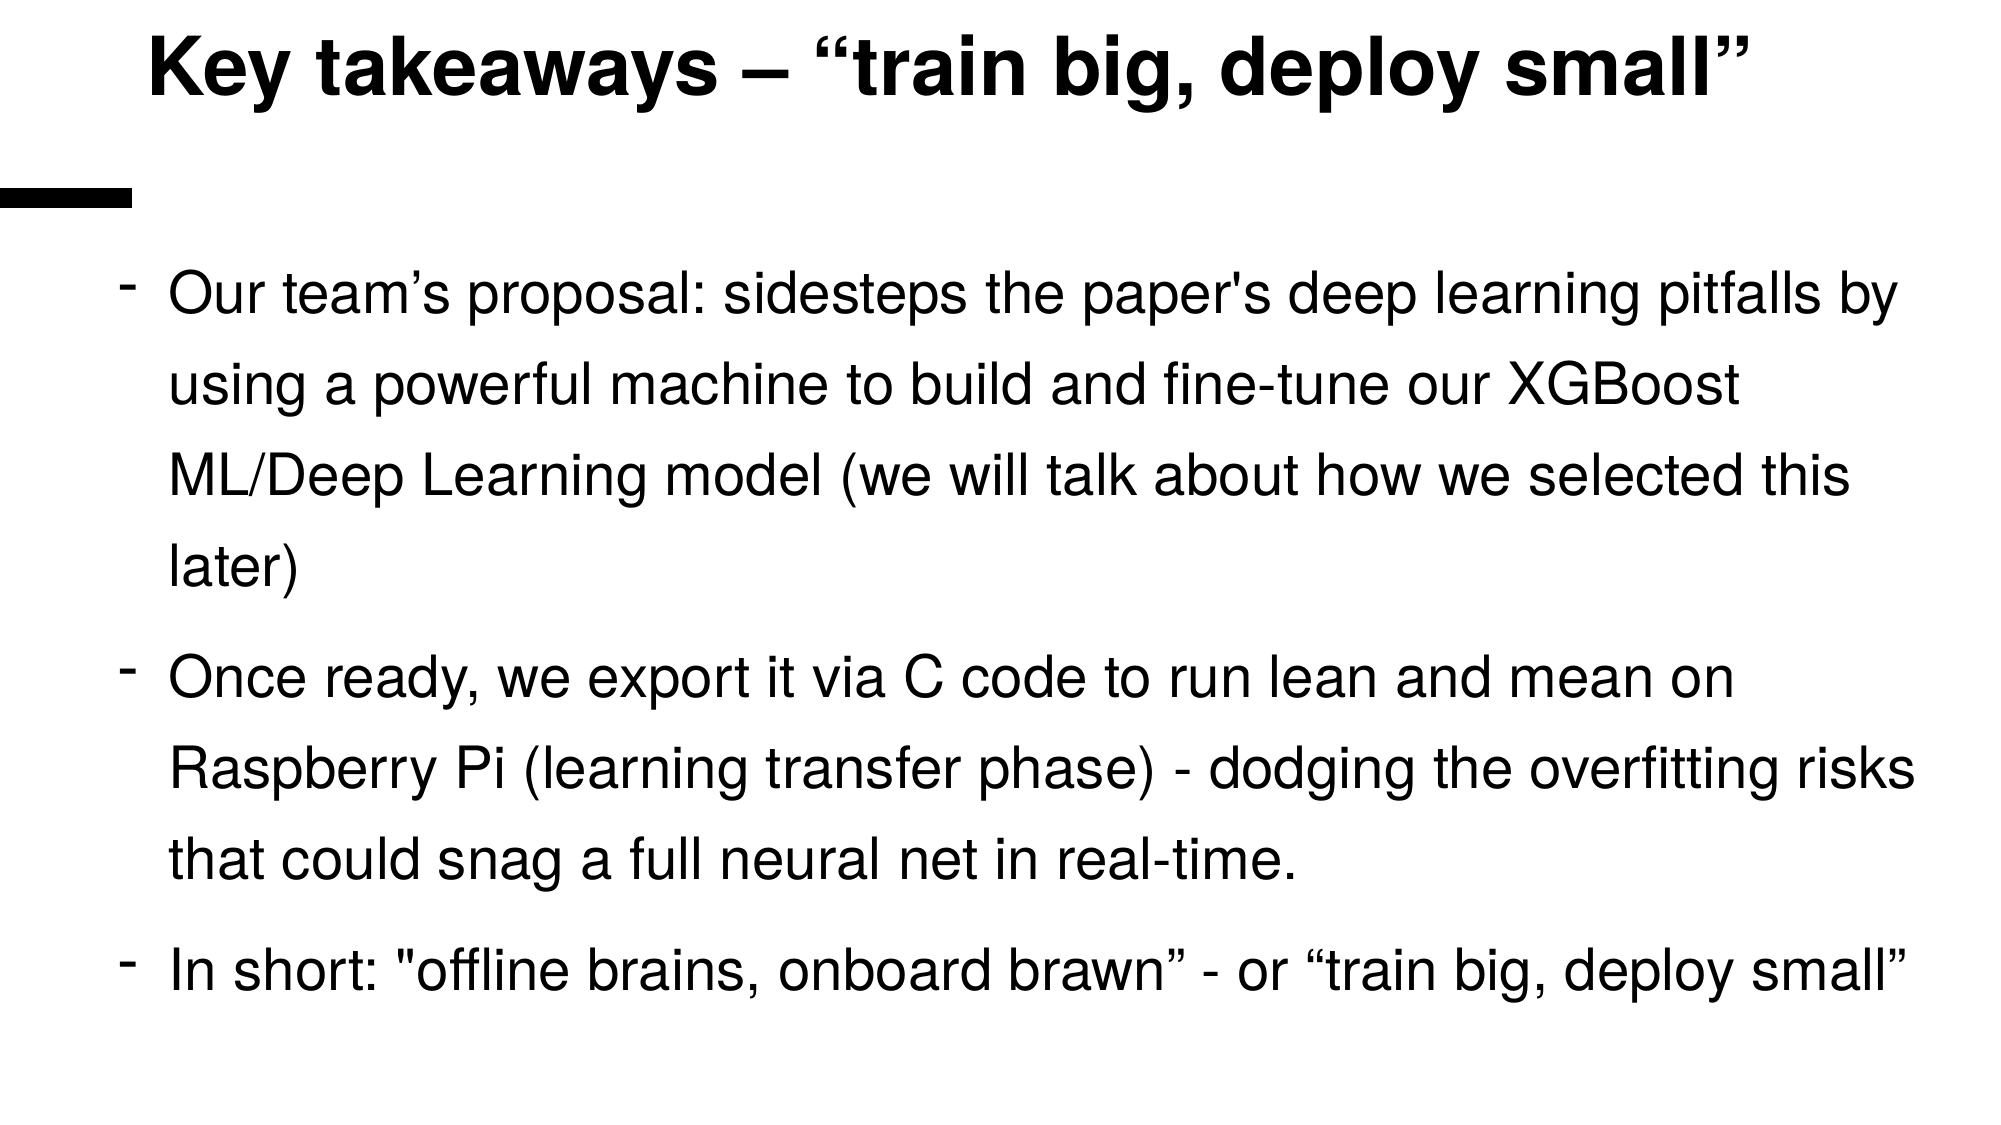

# Key takeaways – “train big, deploy small”
Our team’s proposal: sidesteps the paper's deep learning pitfalls by using a powerful machine to build and fine-tune our XGBoost ML/Deep Learning model (we will talk about how we selected this later)
Once ready, we export it via C code to run lean and mean on Raspberry Pi (learning transfer phase) - dodging the overfitting risks that could snag a full neural net in real-time.
In short: "offline brains, onboard brawn” - or “train big, deploy small”